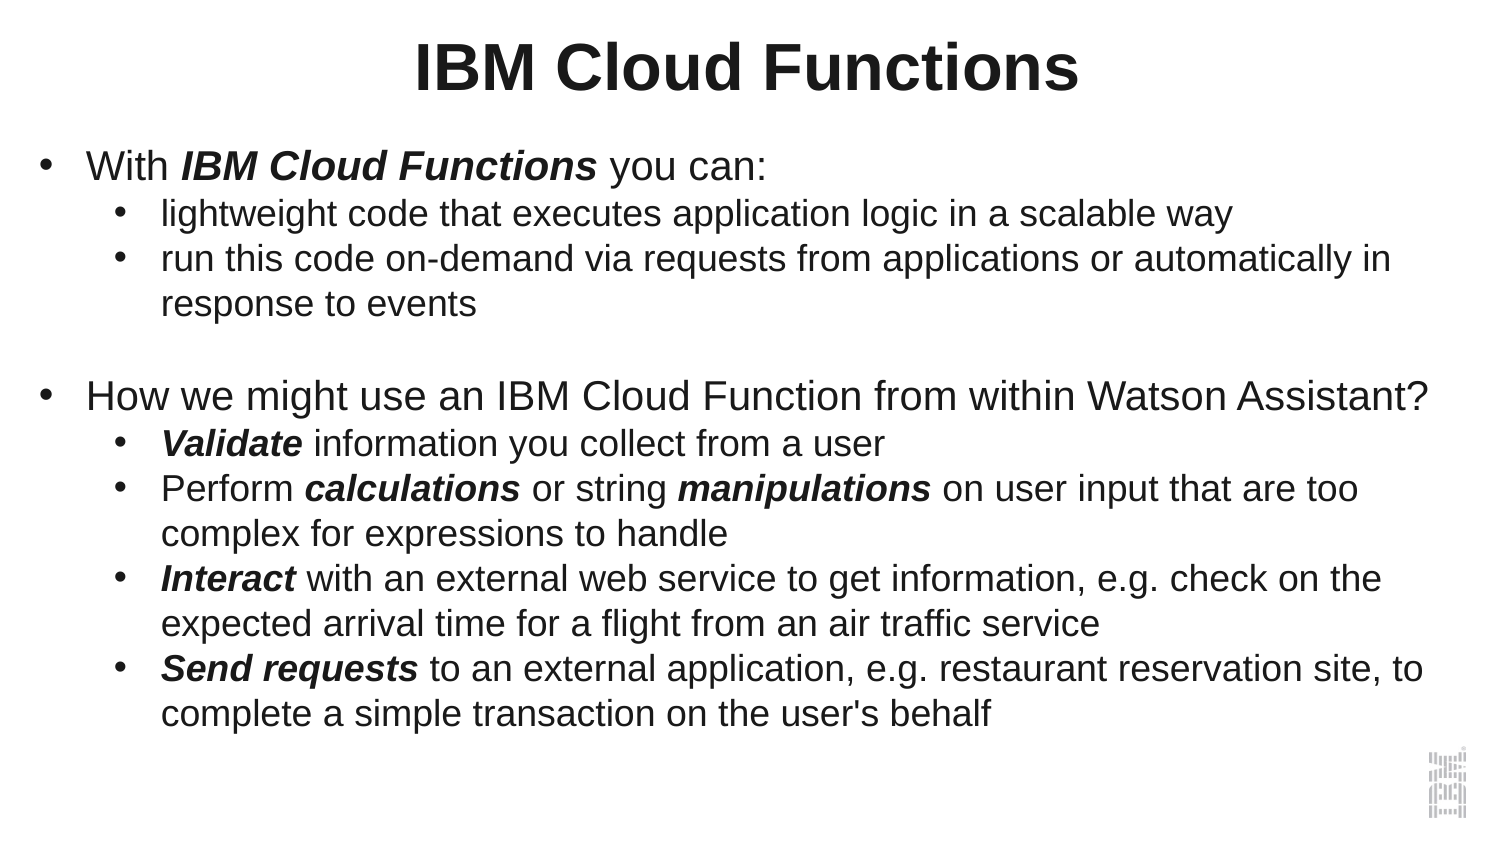

IBM Cloud Functions
With IBM Cloud Functions you can:
lightweight code that executes application logic in a scalable way
run this code on-demand via requests from applications or automatically in response to events

How we might use an IBM Cloud Function from within Watson Assistant?
Validate information you collect from a user
Perform calculations or string manipulations on user input that are too complex for expressions to handle
Interact with an external web service to get information, e.g. check on the expected arrival time for a flight from an air traffic service
Send requests to an external application, e.g. restaurant reservation site, to complete a simple transaction on the user's behalf